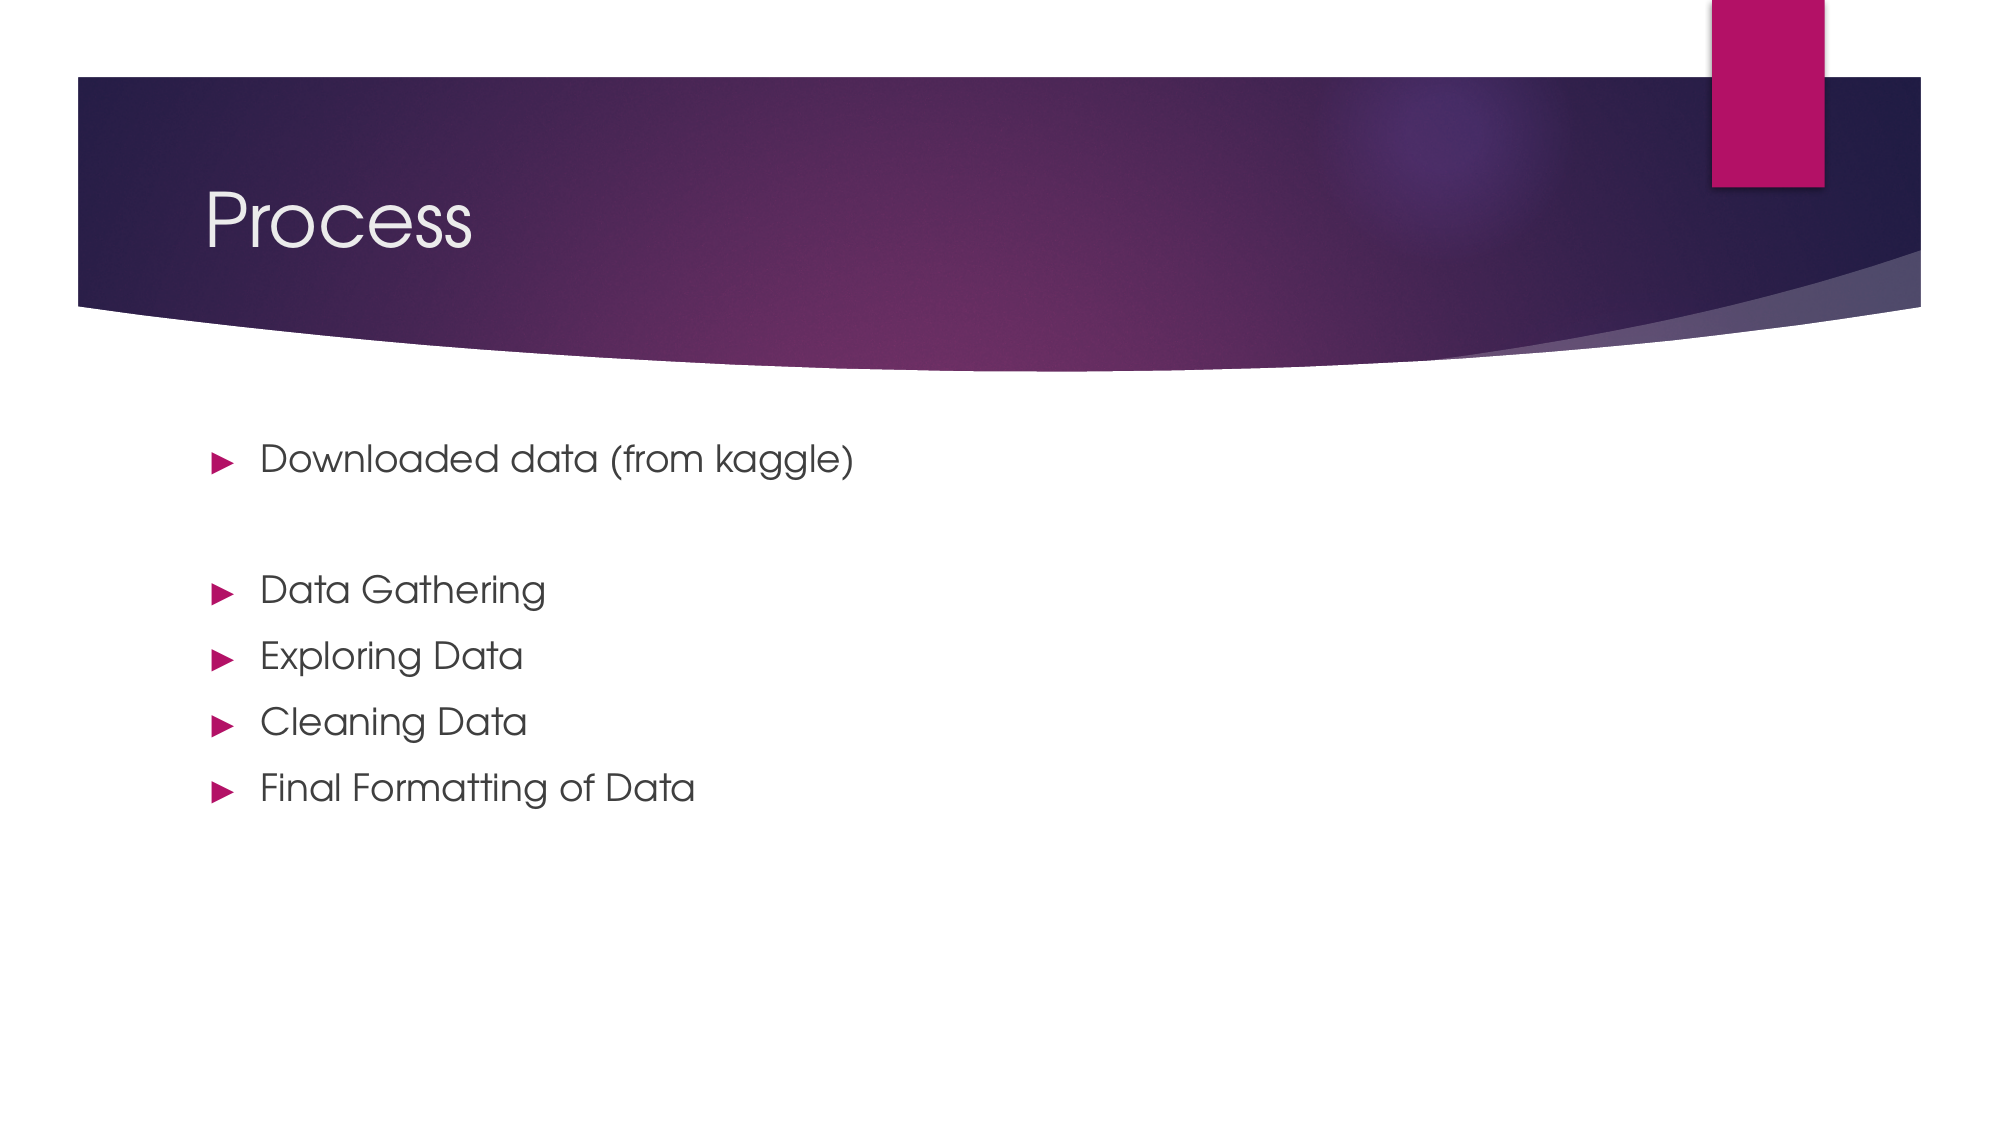

# Process
Downloaded data (from kaggle)

Data Gathering
Exploring Data
Cleaning Data
Final Formatting of Data